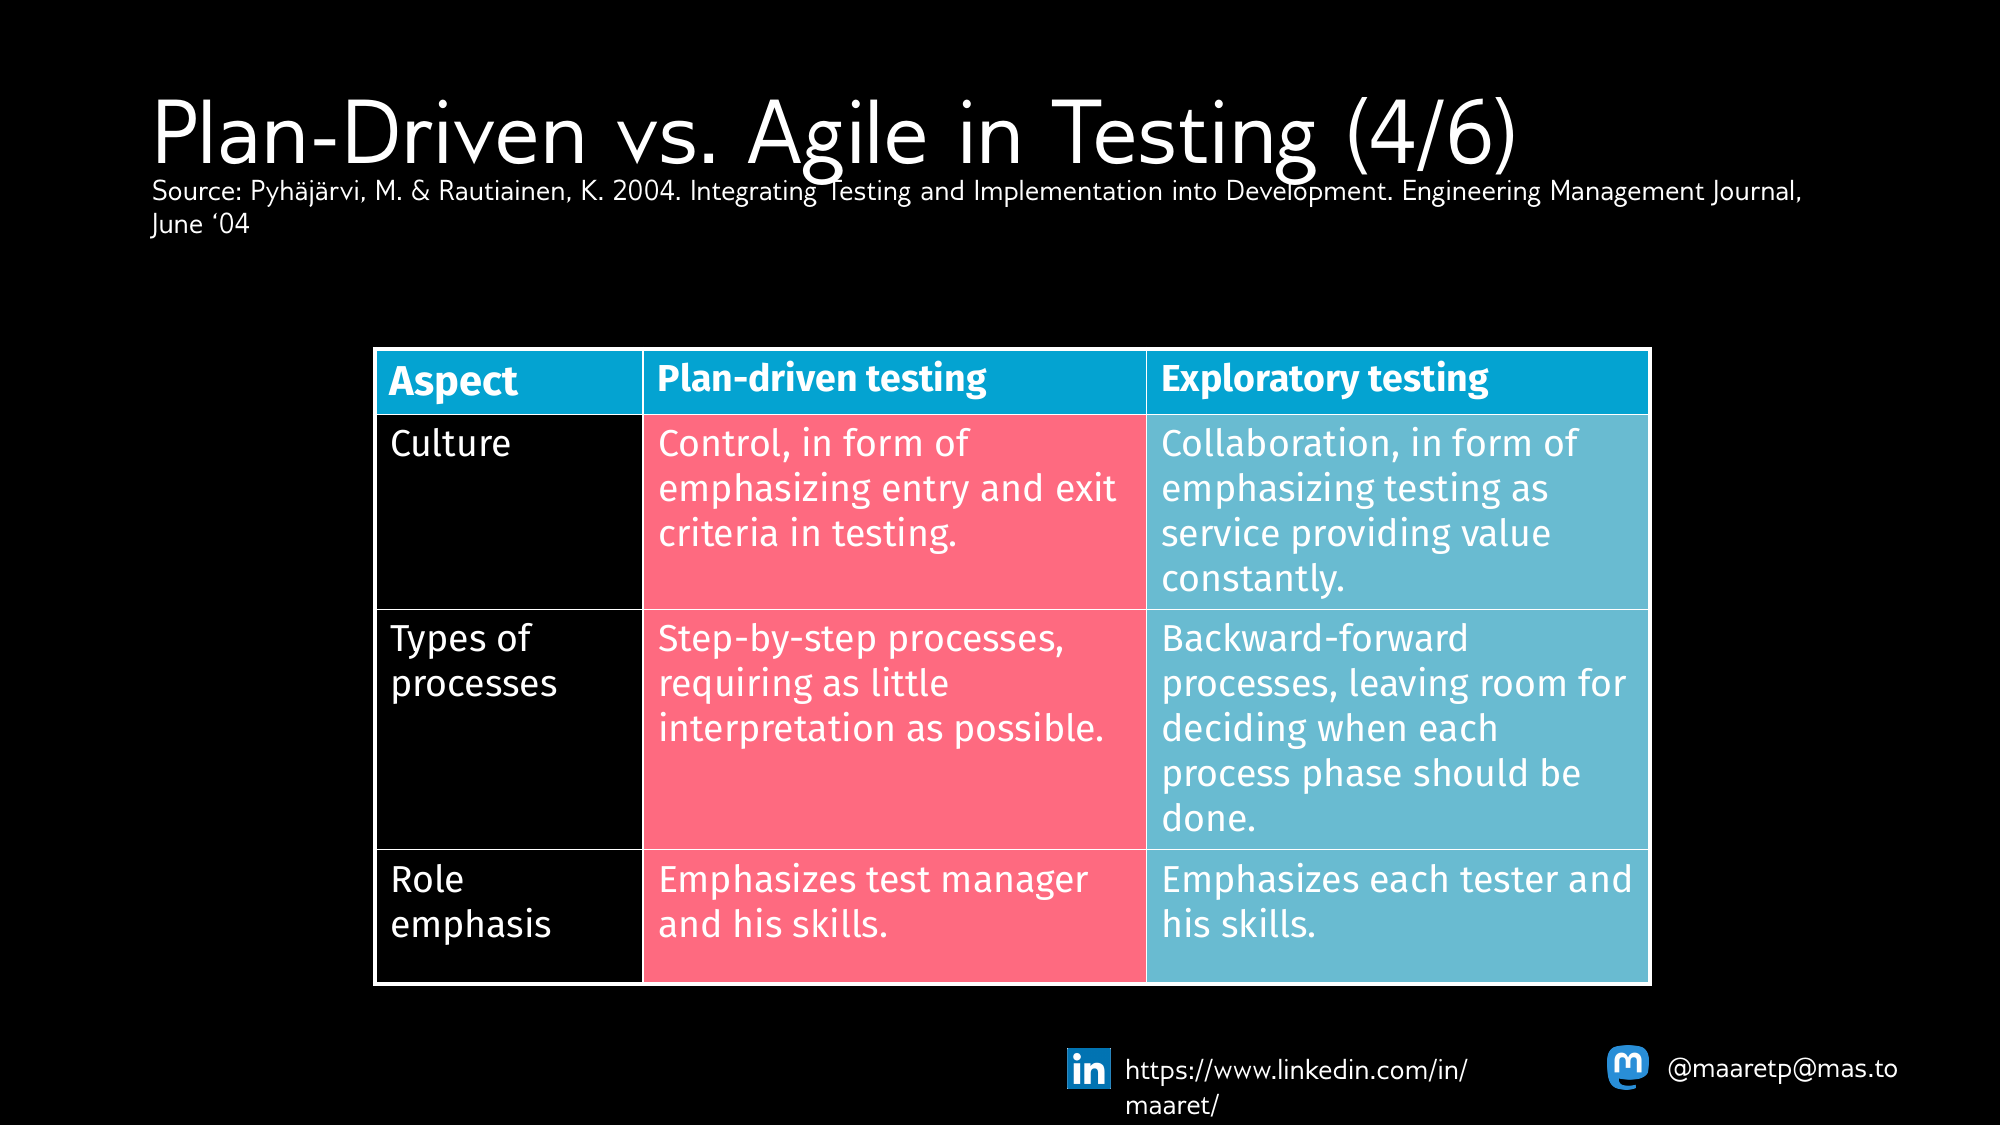

# Plan-Driven vs. Agile in Testing (4/6) Source: Pyhäjärvi, M. & Rautiainen, K. 2004. Integrating Testing and Implementation into Development. Engineering Management Journal, June ‘04
| Aspect | Plan-driven testing | Exploratory testing |
| --- | --- | --- |
| Culture | Control, in form of emphasizing entry and exit criteria in testing. | Collaboration, in form of emphasizing testing as service providing value constantly. |
| Types of processes | Step-by-step processes, requiring as little interpretation as possible. | Backward-forward processes, leaving room for deciding when each process phase should be done. |
| Role emphasis | Emphasizes test manager and his skills. | Emphasizes each tester and his skills. |